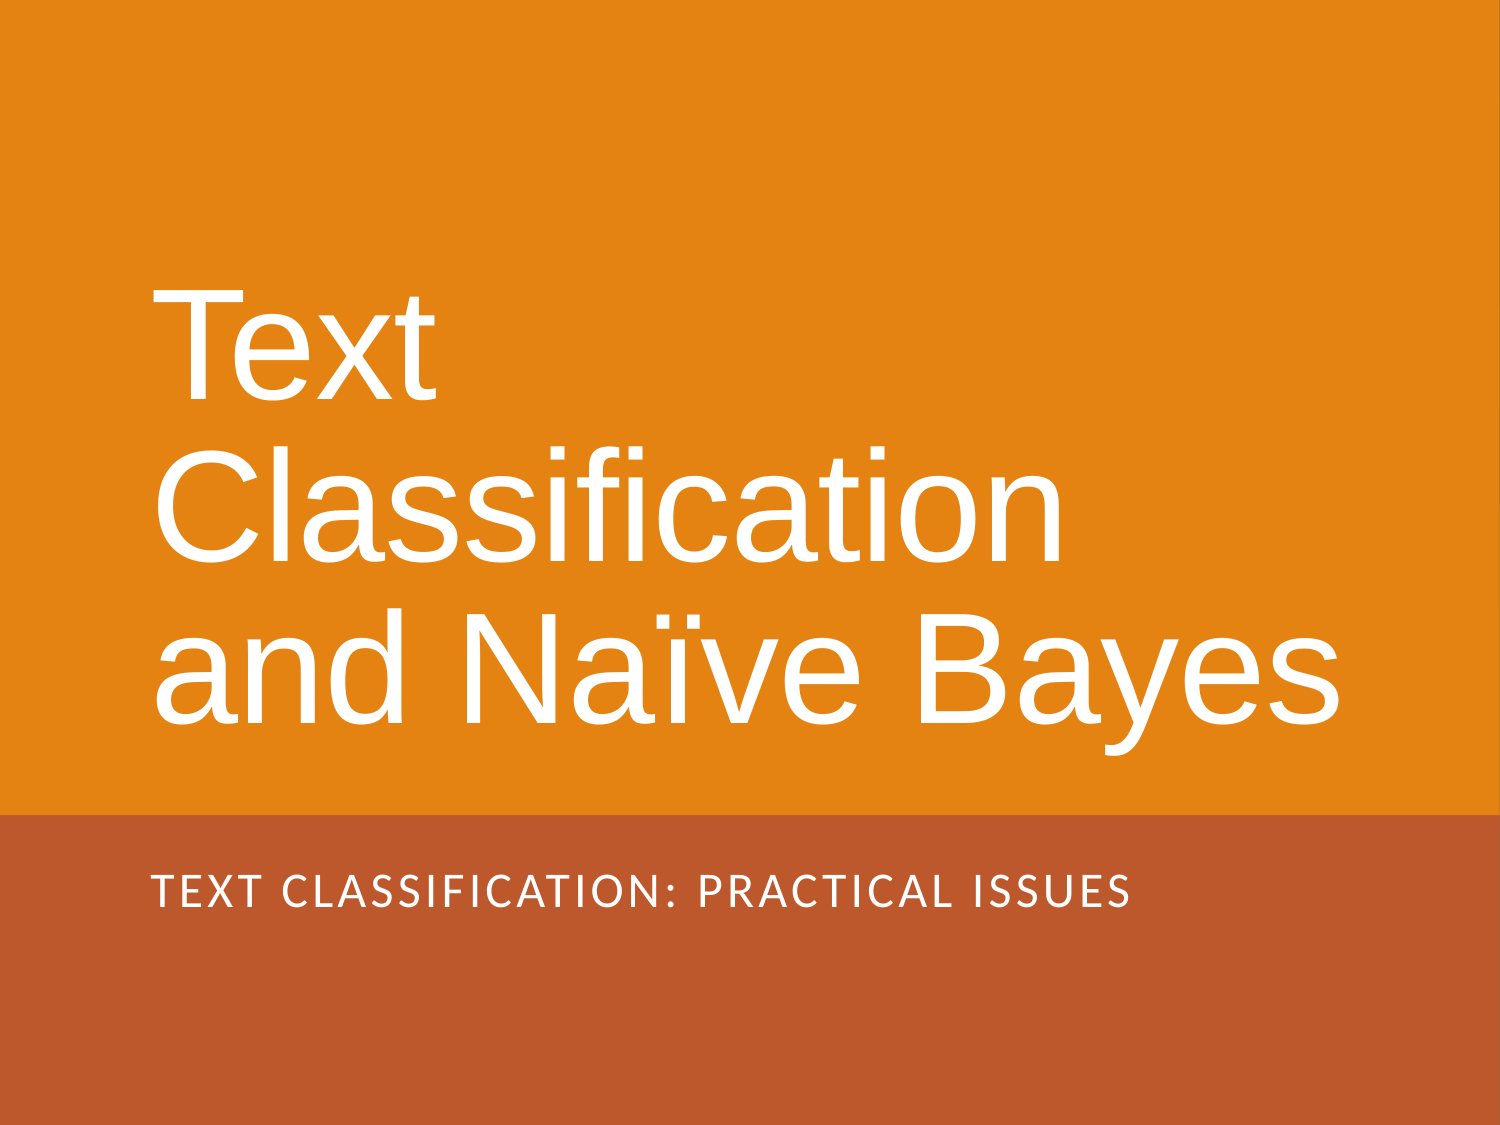

# Text Classification and Naïve Bayes

Text Classification: Practical Issues